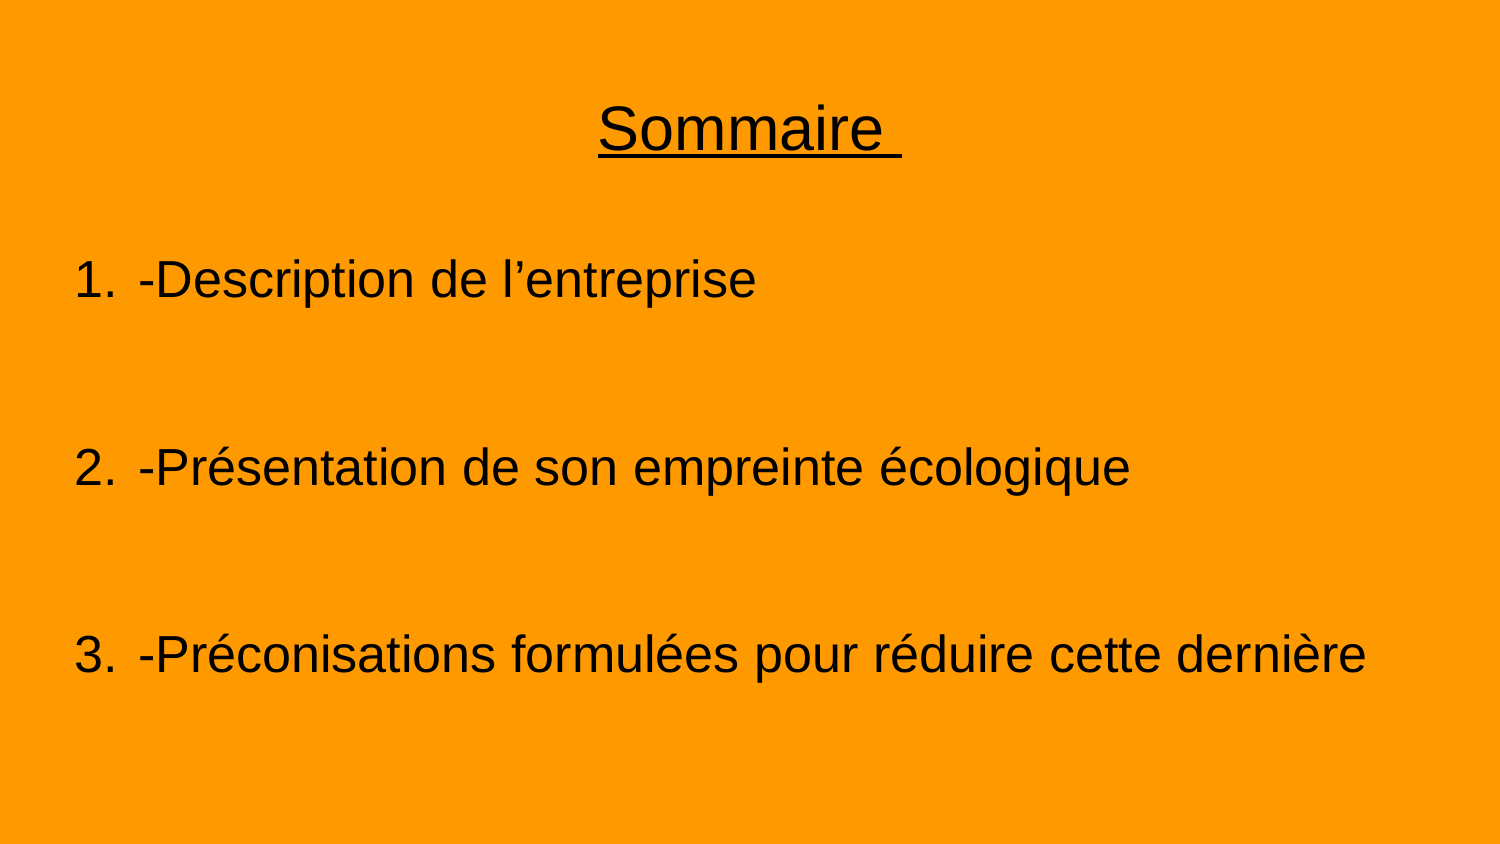

# Sommaire
-Description de l’entreprise

-Présentation de son empreinte écologique

-Préconisations formulées pour réduire cette dernière